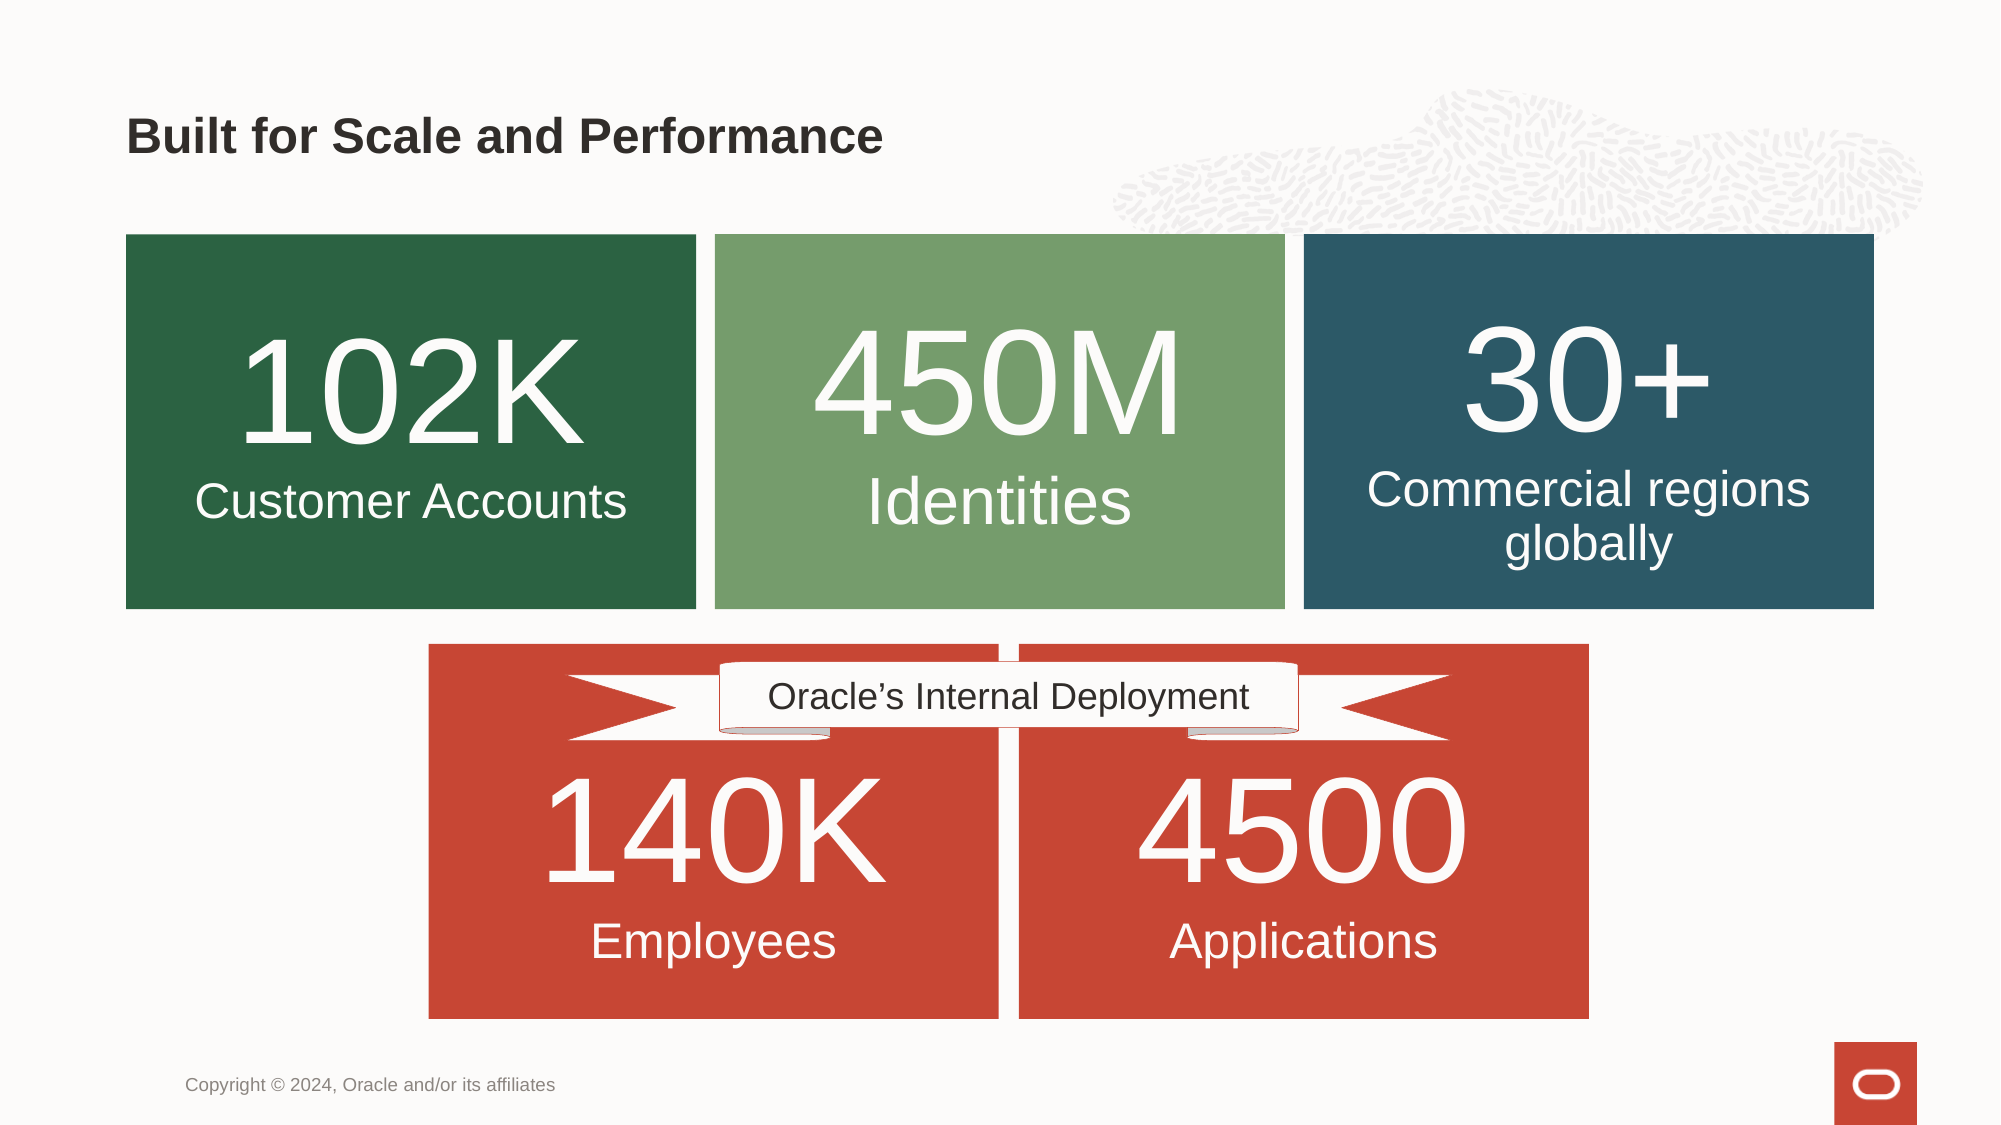

# Built for Scale and Performance
450M
Identities
30+
Commercial regions globally
102K
Customer Accounts
140K
Employees
4500
Applications
Oracle’s Internal Deployment
Copyright © 2024, Oracle and/or its affiliates